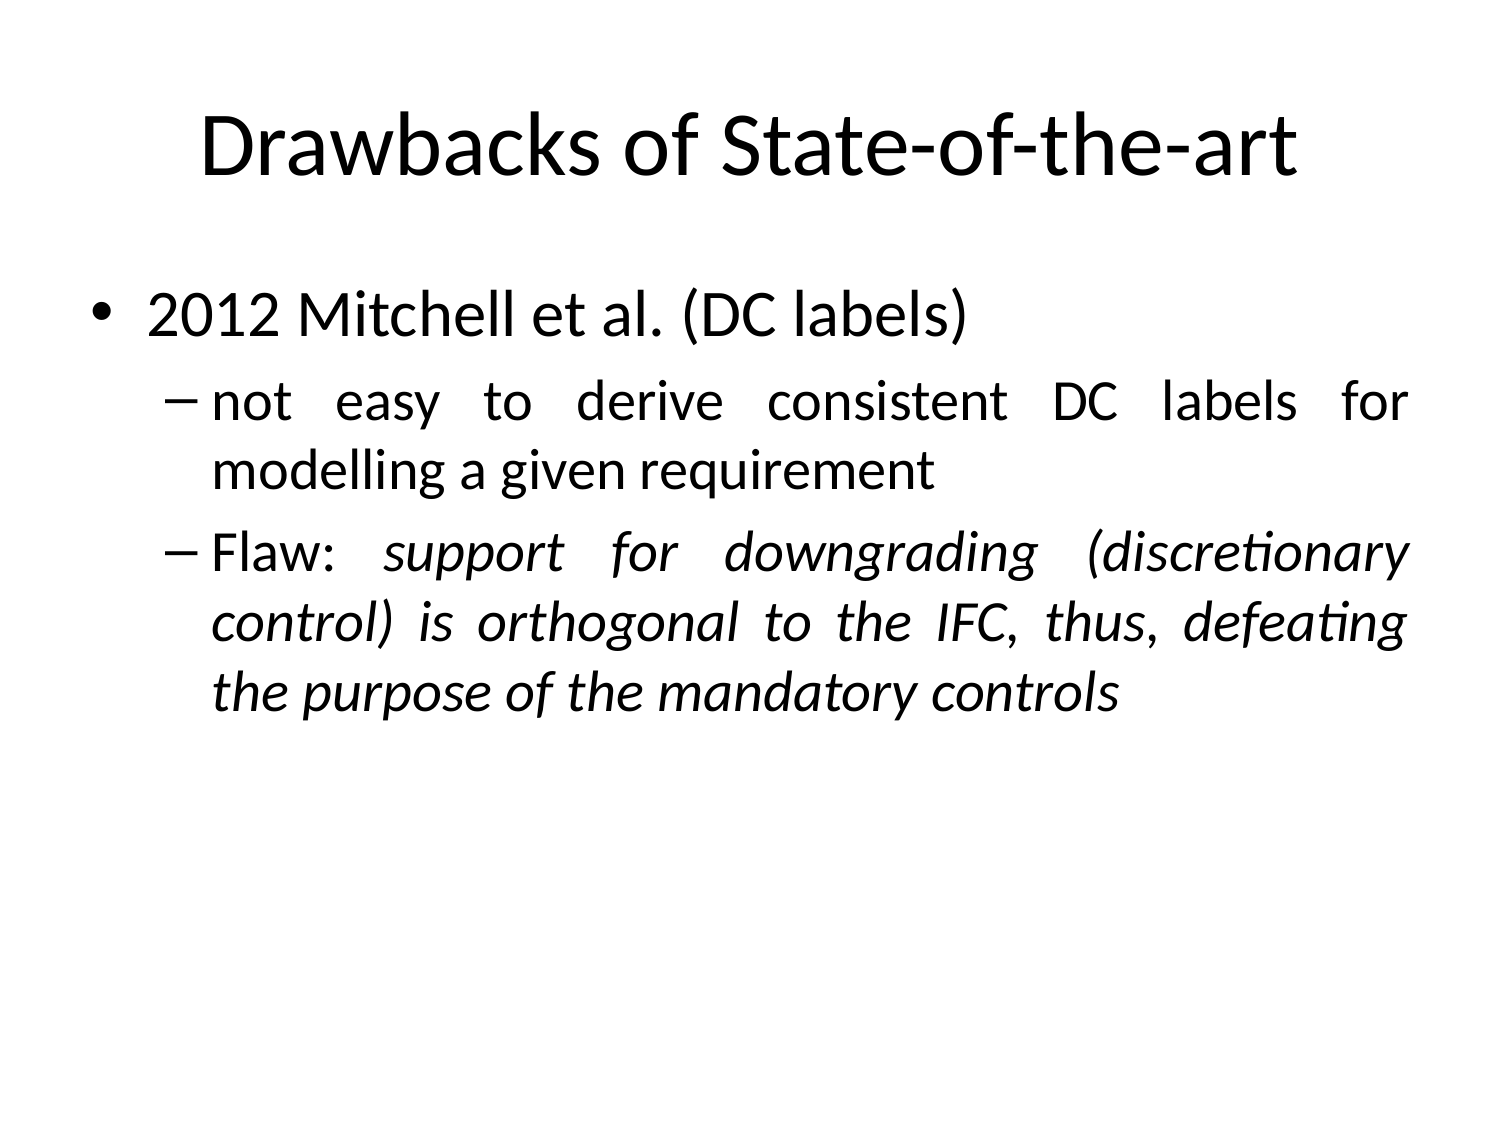

# Drawbacks of State-of-the-art
2012 Mitchell et al. (DC labels)
not easy to derive consistent DC labels for modelling a given requirement
Flaw: support for downgrading (discretionary control) is orthogonal to the IFC, thus, defeating the purpose of the mandatory controls